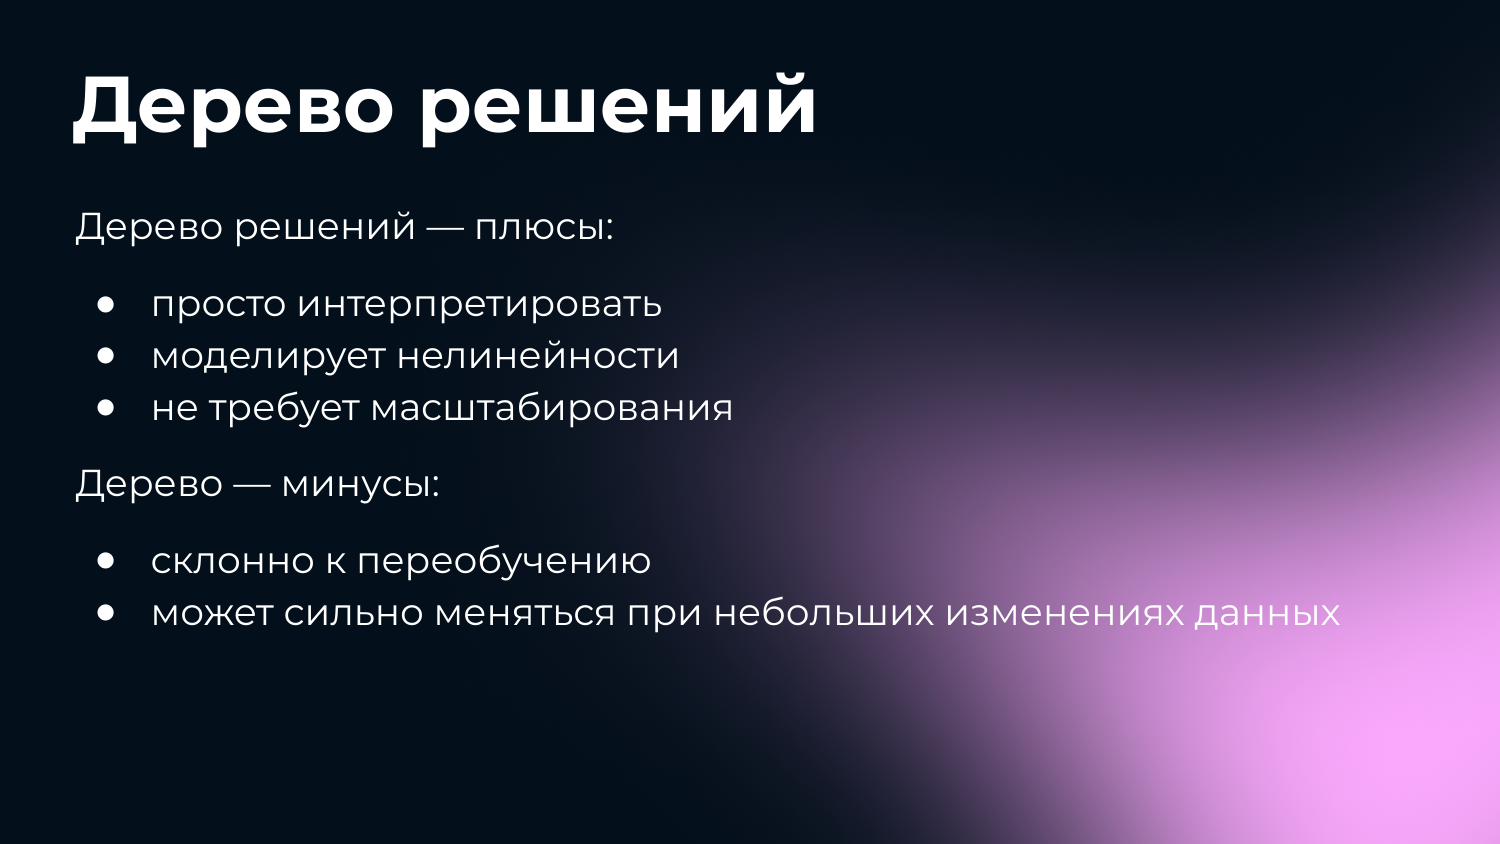

# Дерево решений
Дерево решений — плюсы:
просто интерпретировать
моделирует нелинейности
не требует масштабирования
Дерево — минусы:
склонно к переобучению
может сильно меняться при небольших изменениях данных